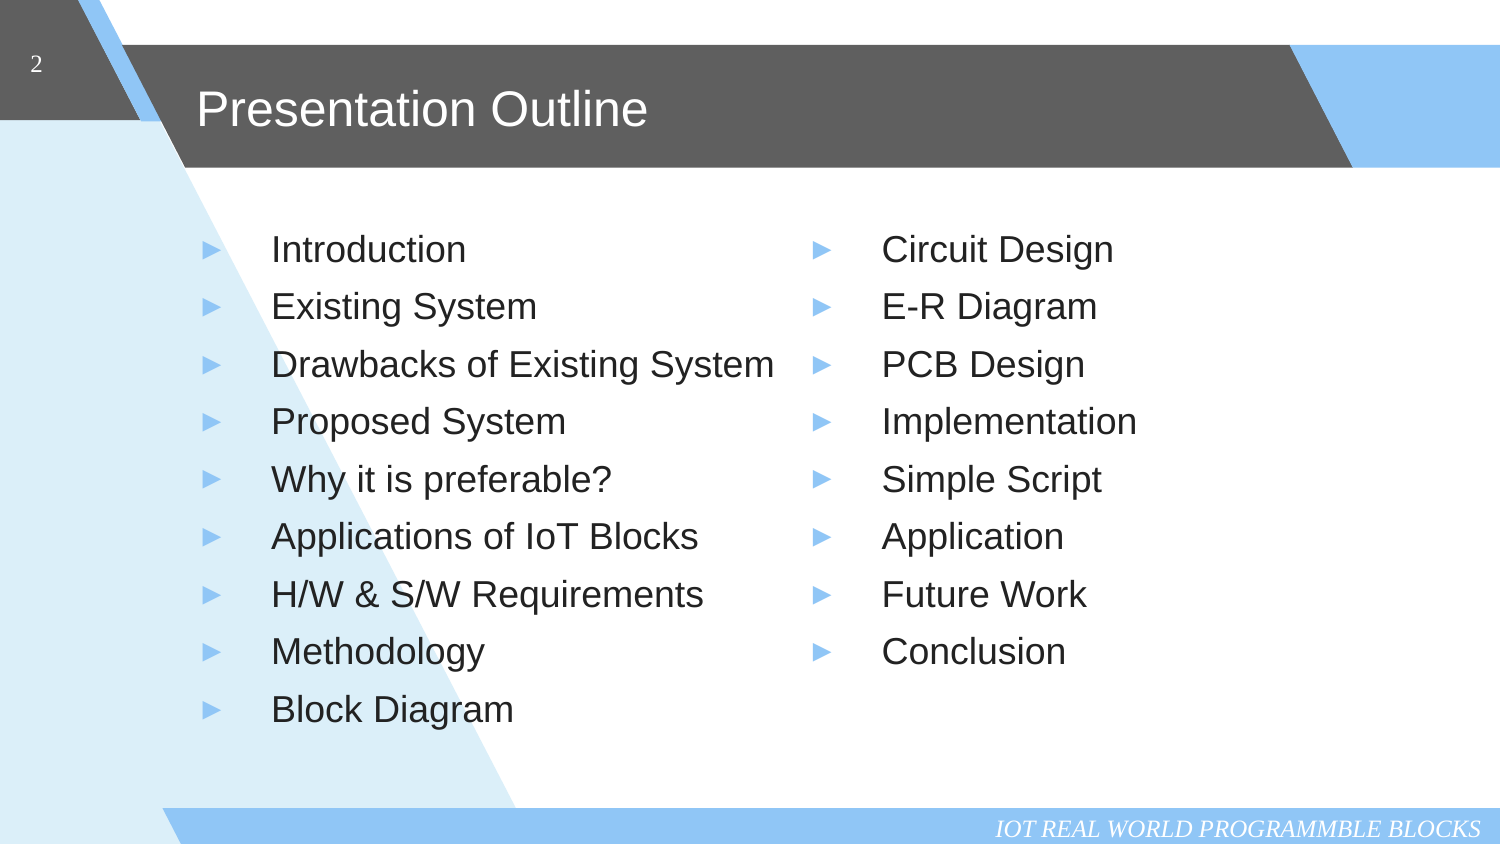

2
# Presentation Outline
Introduction
Existing System
Drawbacks of Existing System
Proposed System
Why it is preferable?
Applications of IoT Blocks
H/W & S/W Requirements
Methodology
Block Diagram
Circuit Design
E-R Diagram
PCB Design
Implementation
Simple Script
Application
Future Work
Conclusion
IOT REAL WORLD PROGRAMMBLE BLOCKS